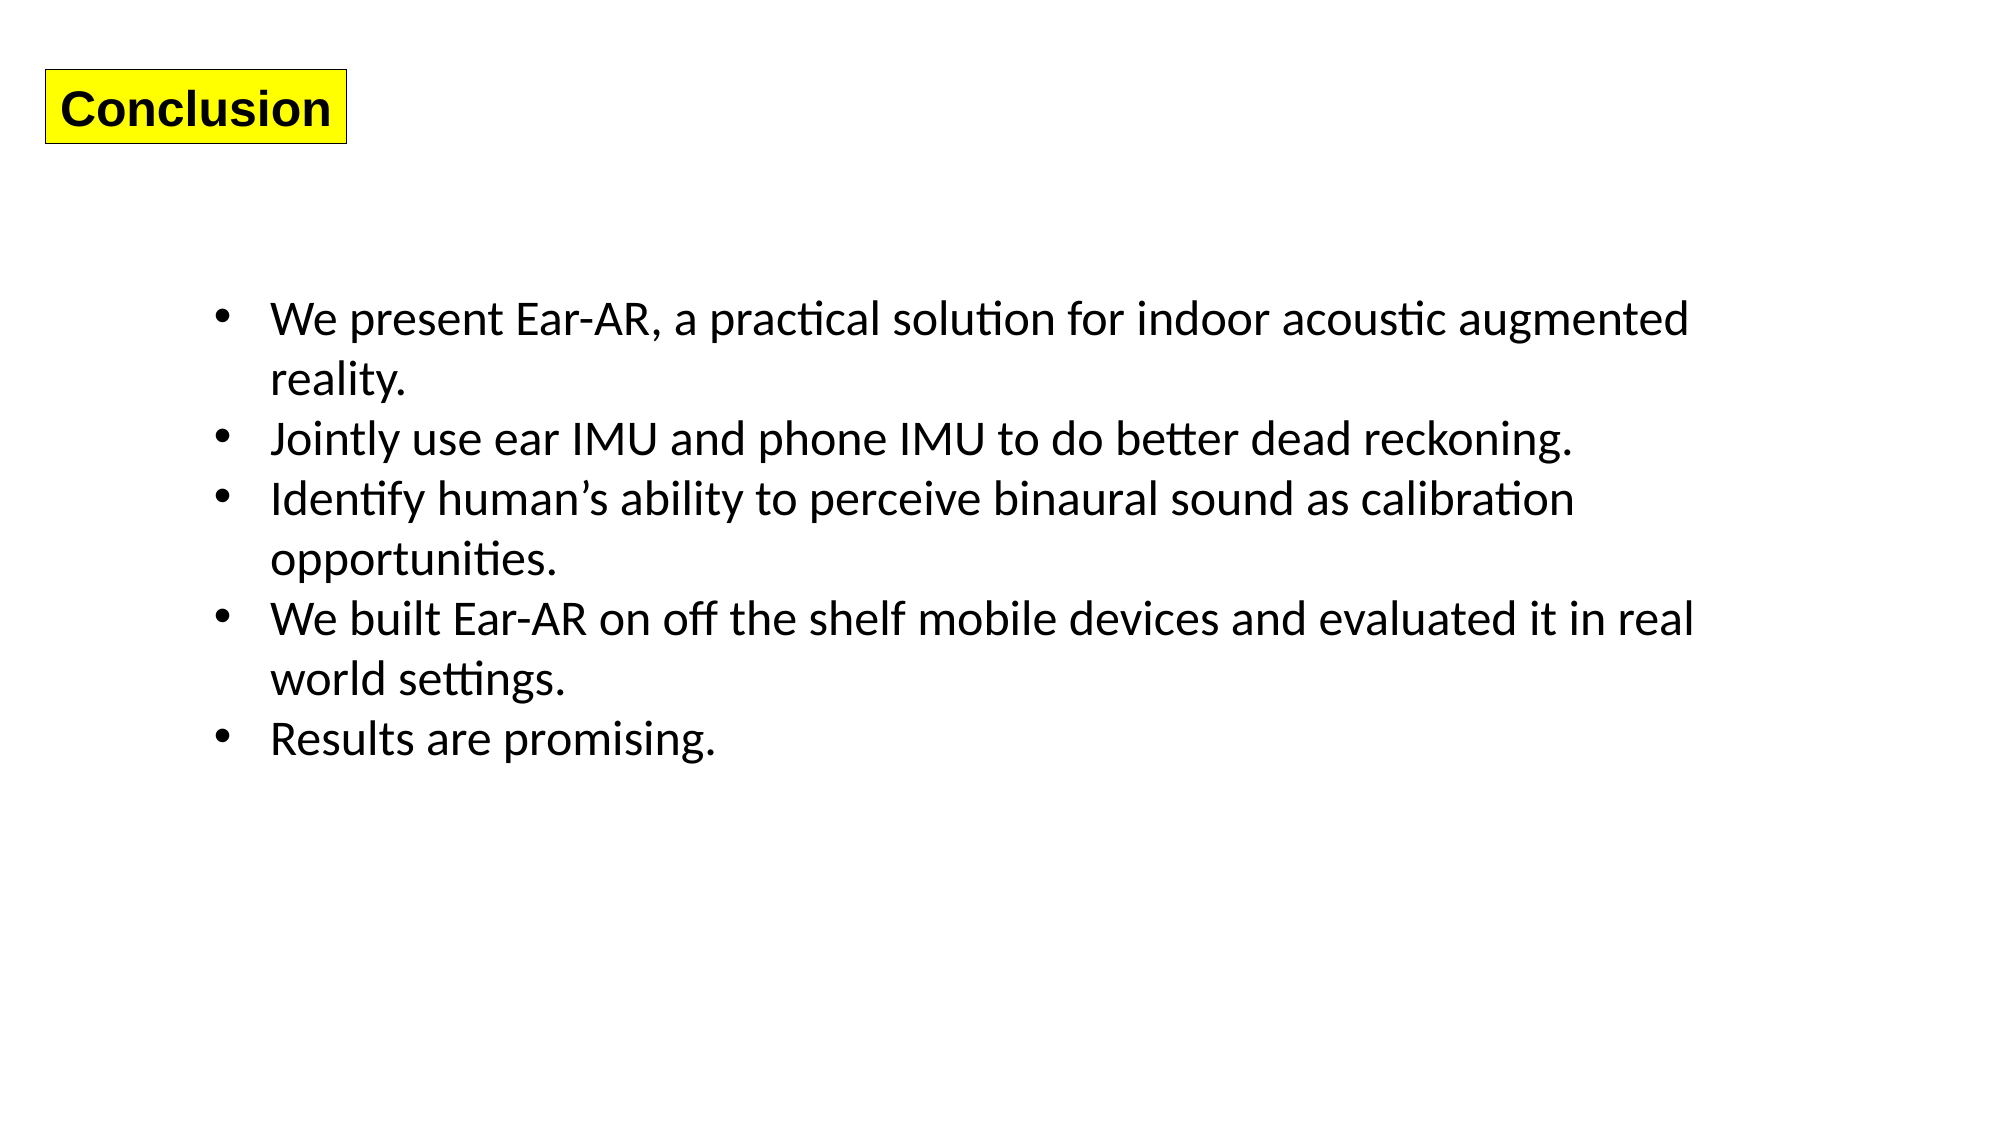

Conclusion
We present Ear-AR, a practical solution for indoor acoustic augmented reality.
Jointly use ear IMU and phone IMU to do better dead reckoning.
Identify human’s ability to perceive binaural sound as calibration opportunities.
We built Ear-AR on off the shelf mobile devices and evaluated it in real world settings.
Results are promising.